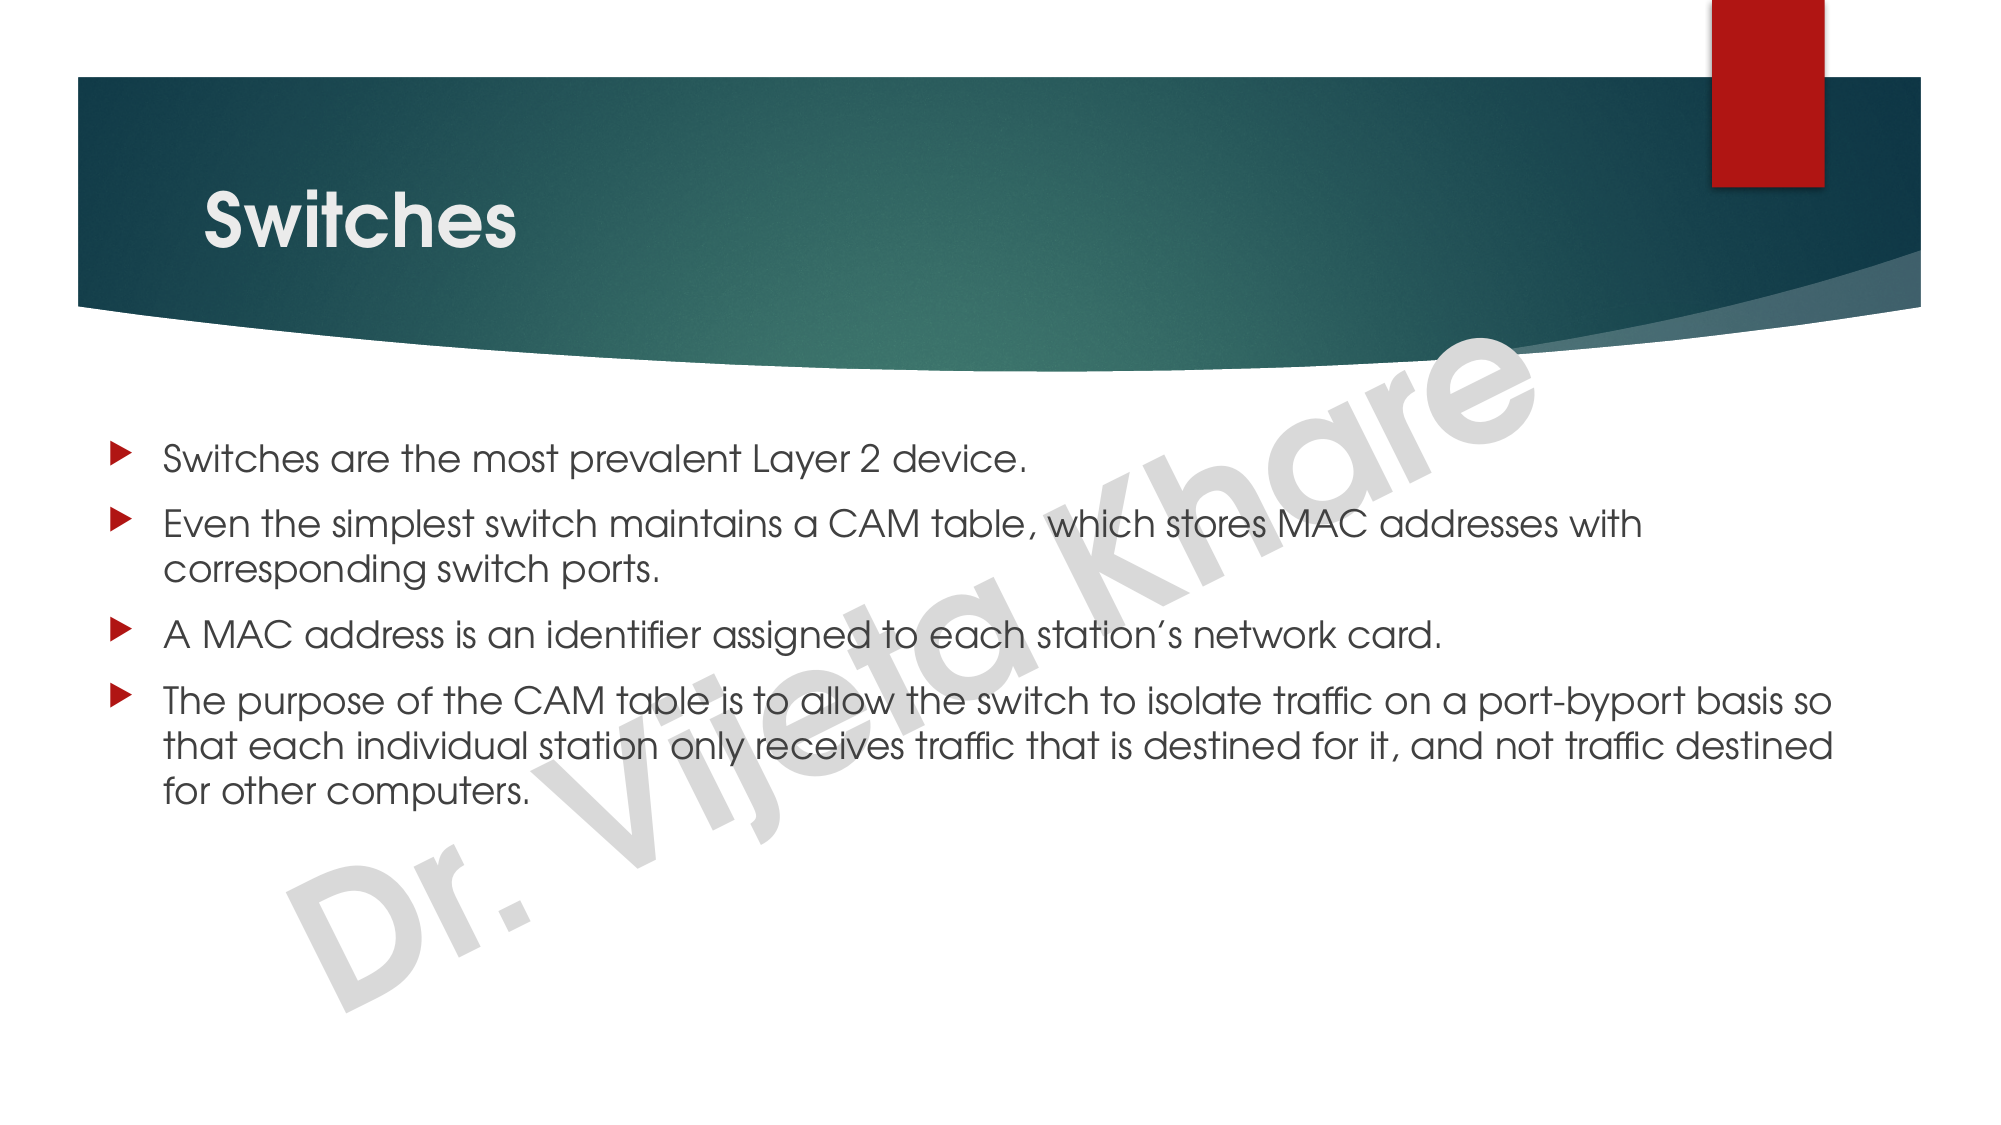

# Switches
Switches are the most prevalent Layer 2 device.
Even the simplest switch maintains a CAM table, which stores MAC addresses with corresponding switch ports.
A MAC address is an identifier assigned to each station’s network card.
The purpose of the CAM table is to allow the switch to isolate traffic on a port-byport basis so that each individual station only receives traffic that is destined for it, and not traffic destined for other computers.